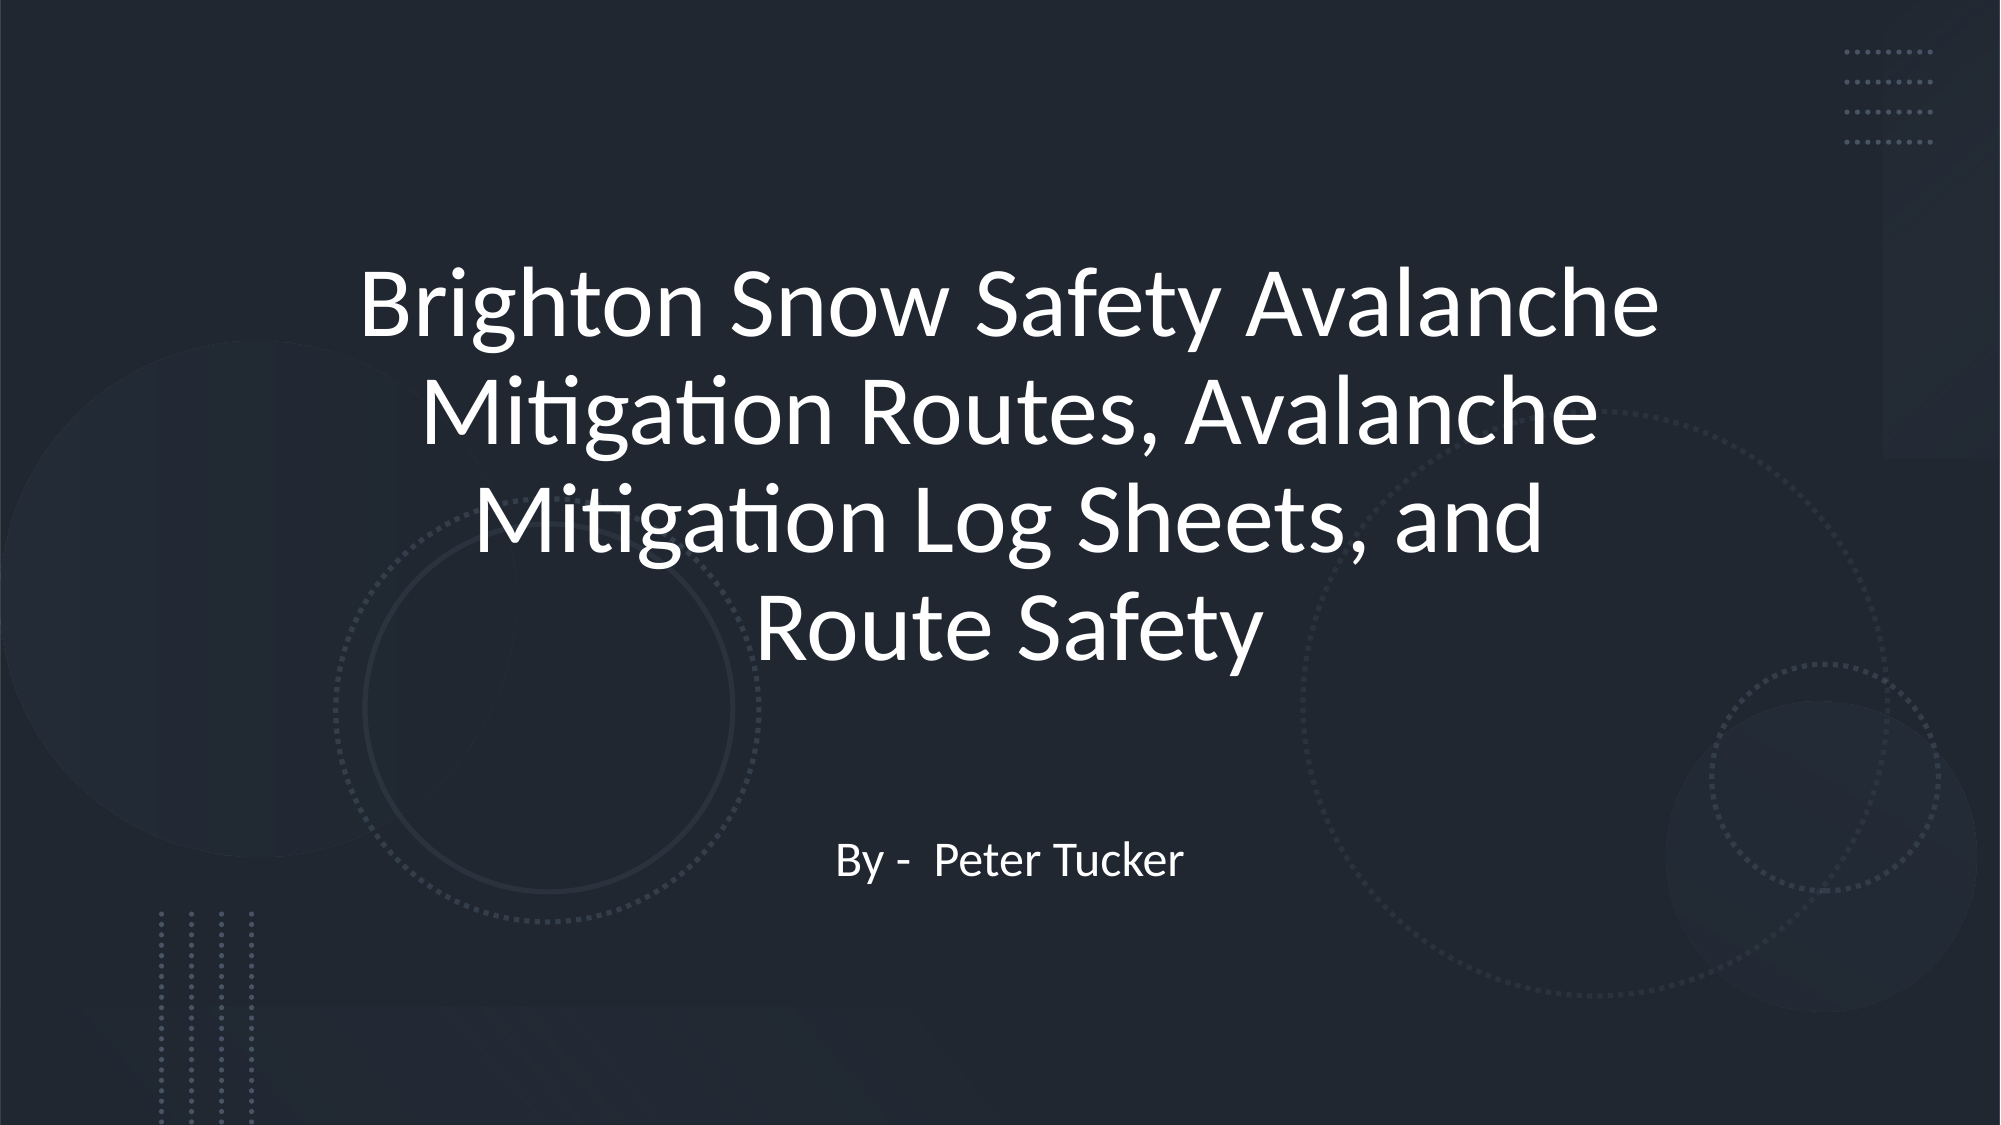

# Brighton Snow Safety Avalanche Mitigation Routes, Avalanche Mitigation Log Sheets, and Route Safety

By -  Peter Tucker